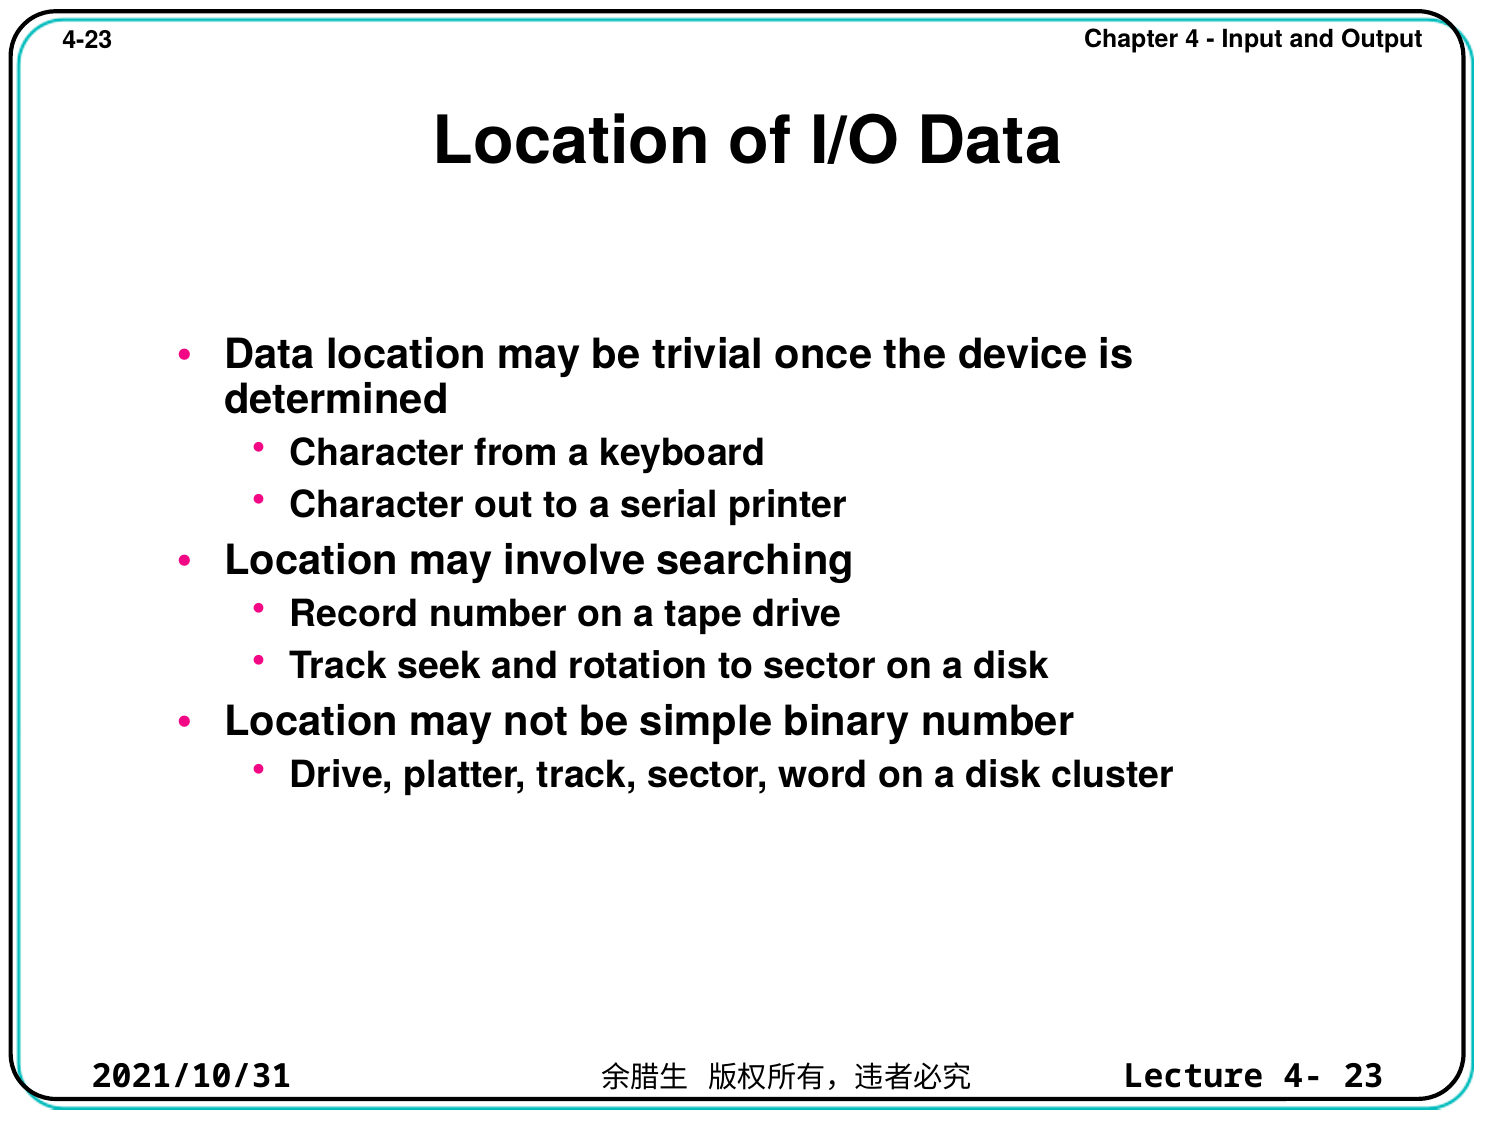

# Location of I/O Data
Data location may be trivial once the device is determined
Character from a keyboard
Character out to a serial printer
Location may involve searching
Record number on a tape drive
Track seek and rotation to sector on a disk
Location may not be simple binary number
Drive, platter, track, sector, word on a disk cluster
2021/10/31
Lecture 4- 23